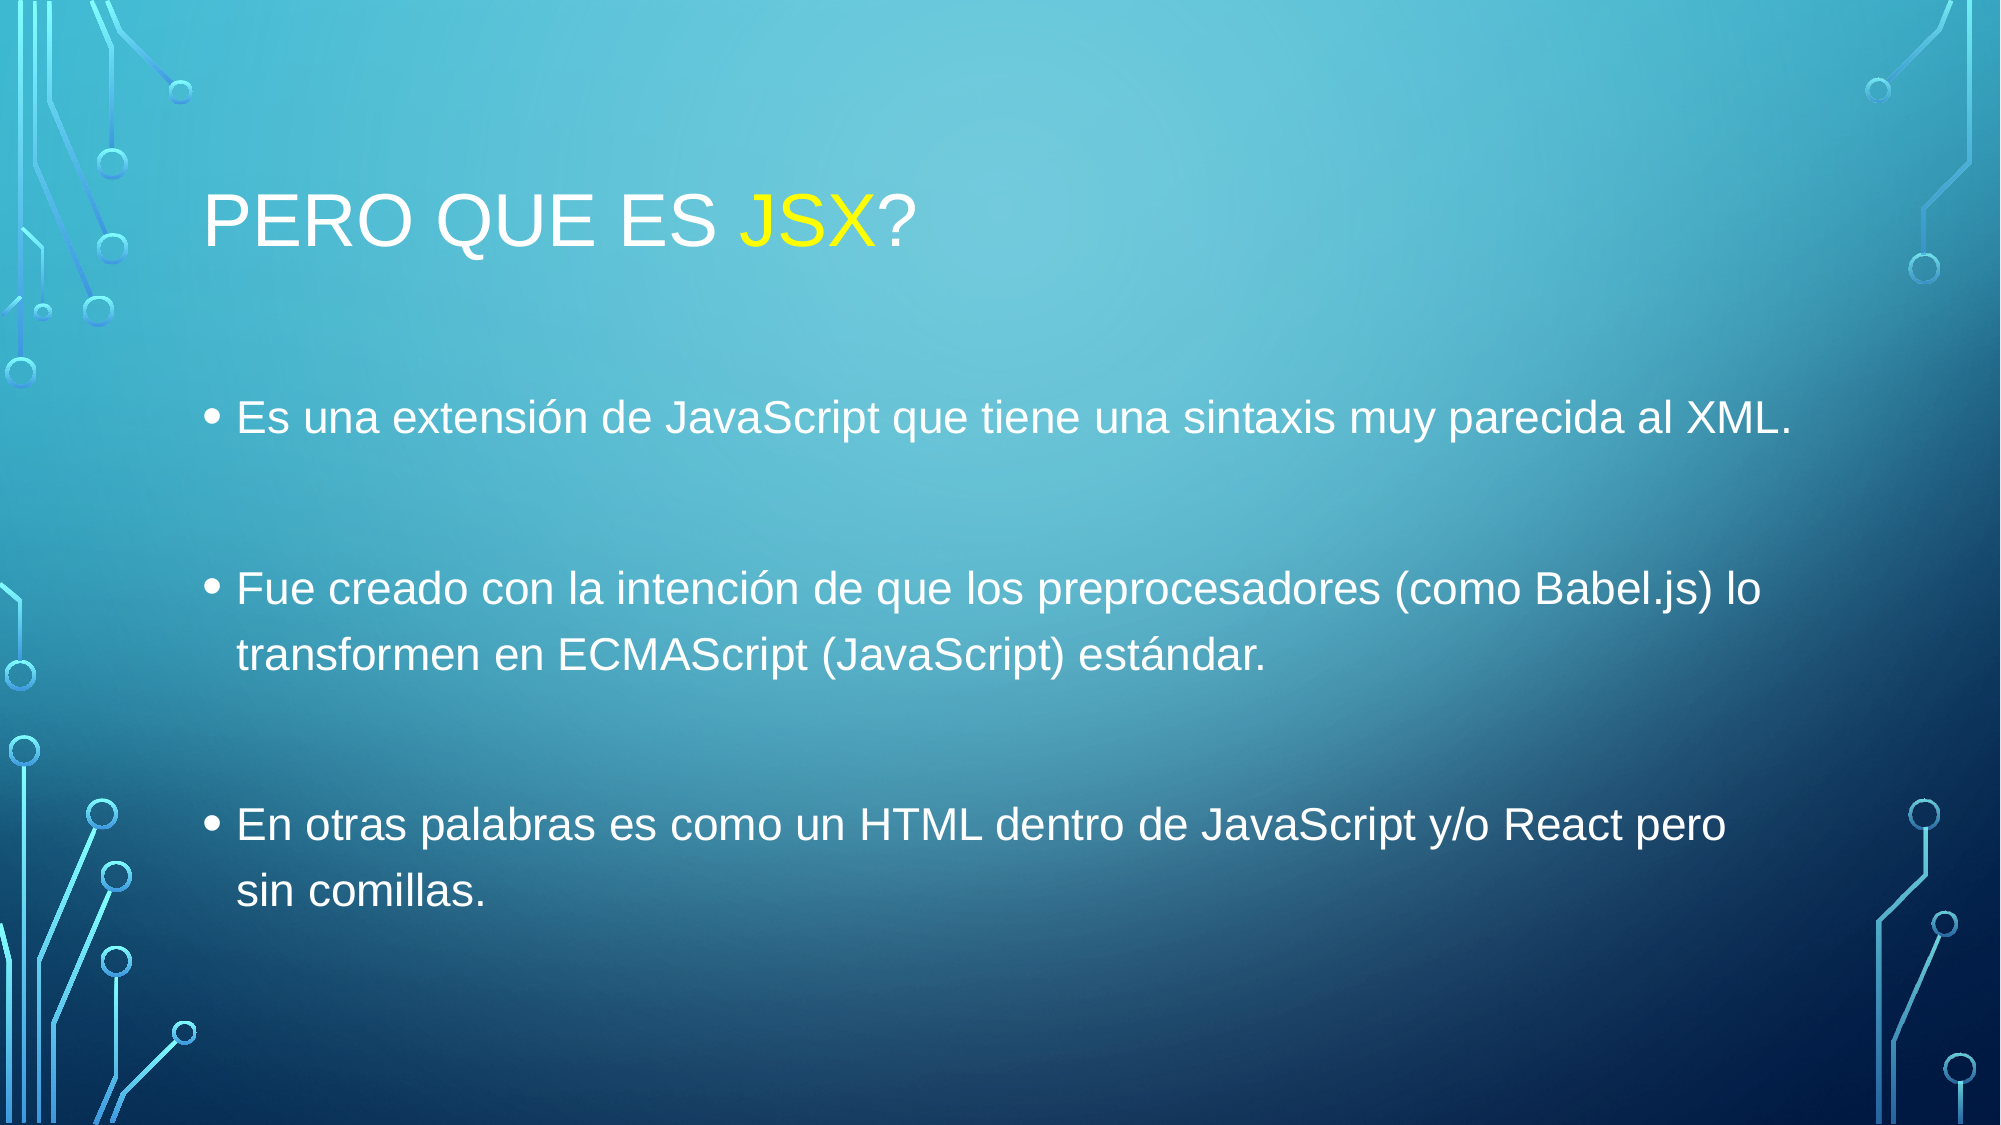

# Pero que es JSX?
Es una extensión de JavaScript que tiene una sintaxis muy parecida al XML.

Fue creado con la intención de que los preprocesadores (como Babel.js) lo transformen en ECMAScript (JavaScript) estándar.

En otras palabras es como un HTML dentro de JavaScript y/o React pero sin comillas.